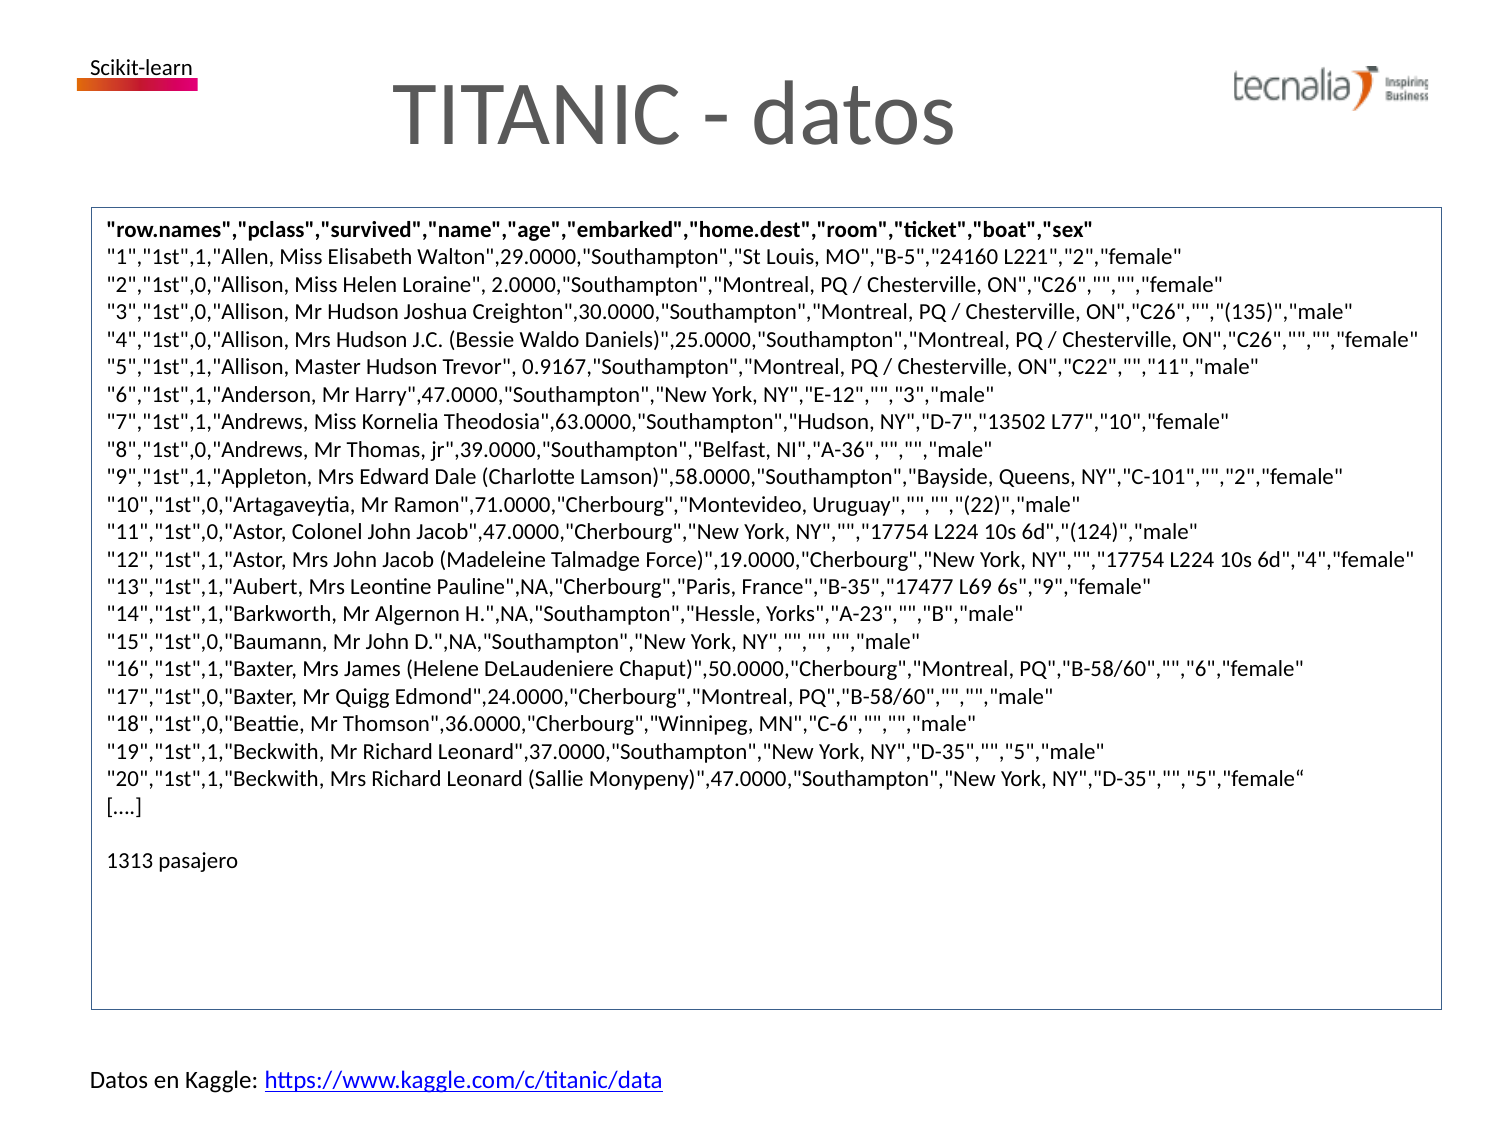

TITANIC - datos
Scikit-learn
"row.names","pclass","survived","name","age","embarked","home.dest","room","ticket","boat","sex"
"1","1st",1,"Allen, Miss Elisabeth Walton",29.0000,"Southampton","St Louis, MO","B-5","24160 L221","2","female"
"2","1st",0,"Allison, Miss Helen Loraine", 2.0000,"Southampton","Montreal, PQ / Chesterville, ON","C26","","","female"
"3","1st",0,"Allison, Mr Hudson Joshua Creighton",30.0000,"Southampton","Montreal, PQ / Chesterville, ON","C26","","(135)","male"
"4","1st",0,"Allison, Mrs Hudson J.C. (Bessie Waldo Daniels)",25.0000,"Southampton","Montreal, PQ / Chesterville, ON","C26","","","female"
"5","1st",1,"Allison, Master Hudson Trevor", 0.9167,"Southampton","Montreal, PQ / Chesterville, ON","C22","","11","male"
"6","1st",1,"Anderson, Mr Harry",47.0000,"Southampton","New York, NY","E-12","","3","male"
"7","1st",1,"Andrews, Miss Kornelia Theodosia",63.0000,"Southampton","Hudson, NY","D-7","13502 L77","10","female"
"8","1st",0,"Andrews, Mr Thomas, jr",39.0000,"Southampton","Belfast, NI","A-36","","","male"
"9","1st",1,"Appleton, Mrs Edward Dale (Charlotte Lamson)",58.0000,"Southampton","Bayside, Queens, NY","C-101","","2","female"
"10","1st",0,"Artagaveytia, Mr Ramon",71.0000,"Cherbourg","Montevideo, Uruguay","","","(22)","male"
"11","1st",0,"Astor, Colonel John Jacob",47.0000,"Cherbourg","New York, NY","","17754 L224 10s 6d","(124)","male"
"12","1st",1,"Astor, Mrs John Jacob (Madeleine Talmadge Force)",19.0000,"Cherbourg","New York, NY","","17754 L224 10s 6d","4","female"
"13","1st",1,"Aubert, Mrs Leontine Pauline",NA,"Cherbourg","Paris, France","B-35","17477 L69 6s","9","female"
"14","1st",1,"Barkworth, Mr Algernon H.",NA,"Southampton","Hessle, Yorks","A-23","","B","male"
"15","1st",0,"Baumann, Mr John D.",NA,"Southampton","New York, NY","","","","male"
"16","1st",1,"Baxter, Mrs James (Helene DeLaudeniere Chaput)",50.0000,"Cherbourg","Montreal, PQ","B-58/60","","6","female"
"17","1st",0,"Baxter, Mr Quigg Edmond",24.0000,"Cherbourg","Montreal, PQ","B-58/60","","","male"
"18","1st",0,"Beattie, Mr Thomson",36.0000,"Cherbourg","Winnipeg, MN","C-6","","","male"
"19","1st",1,"Beckwith, Mr Richard Leonard",37.0000,"Southampton","New York, NY","D-35","","5","male"
"20","1st",1,"Beckwith, Mrs Richard Leonard (Sallie Monypeny)",47.0000,"Southampton","New York, NY","D-35","","5","female“
[….]

1313 pasajero
Datos en Kaggle: https://www.kaggle.com/c/titanic/data